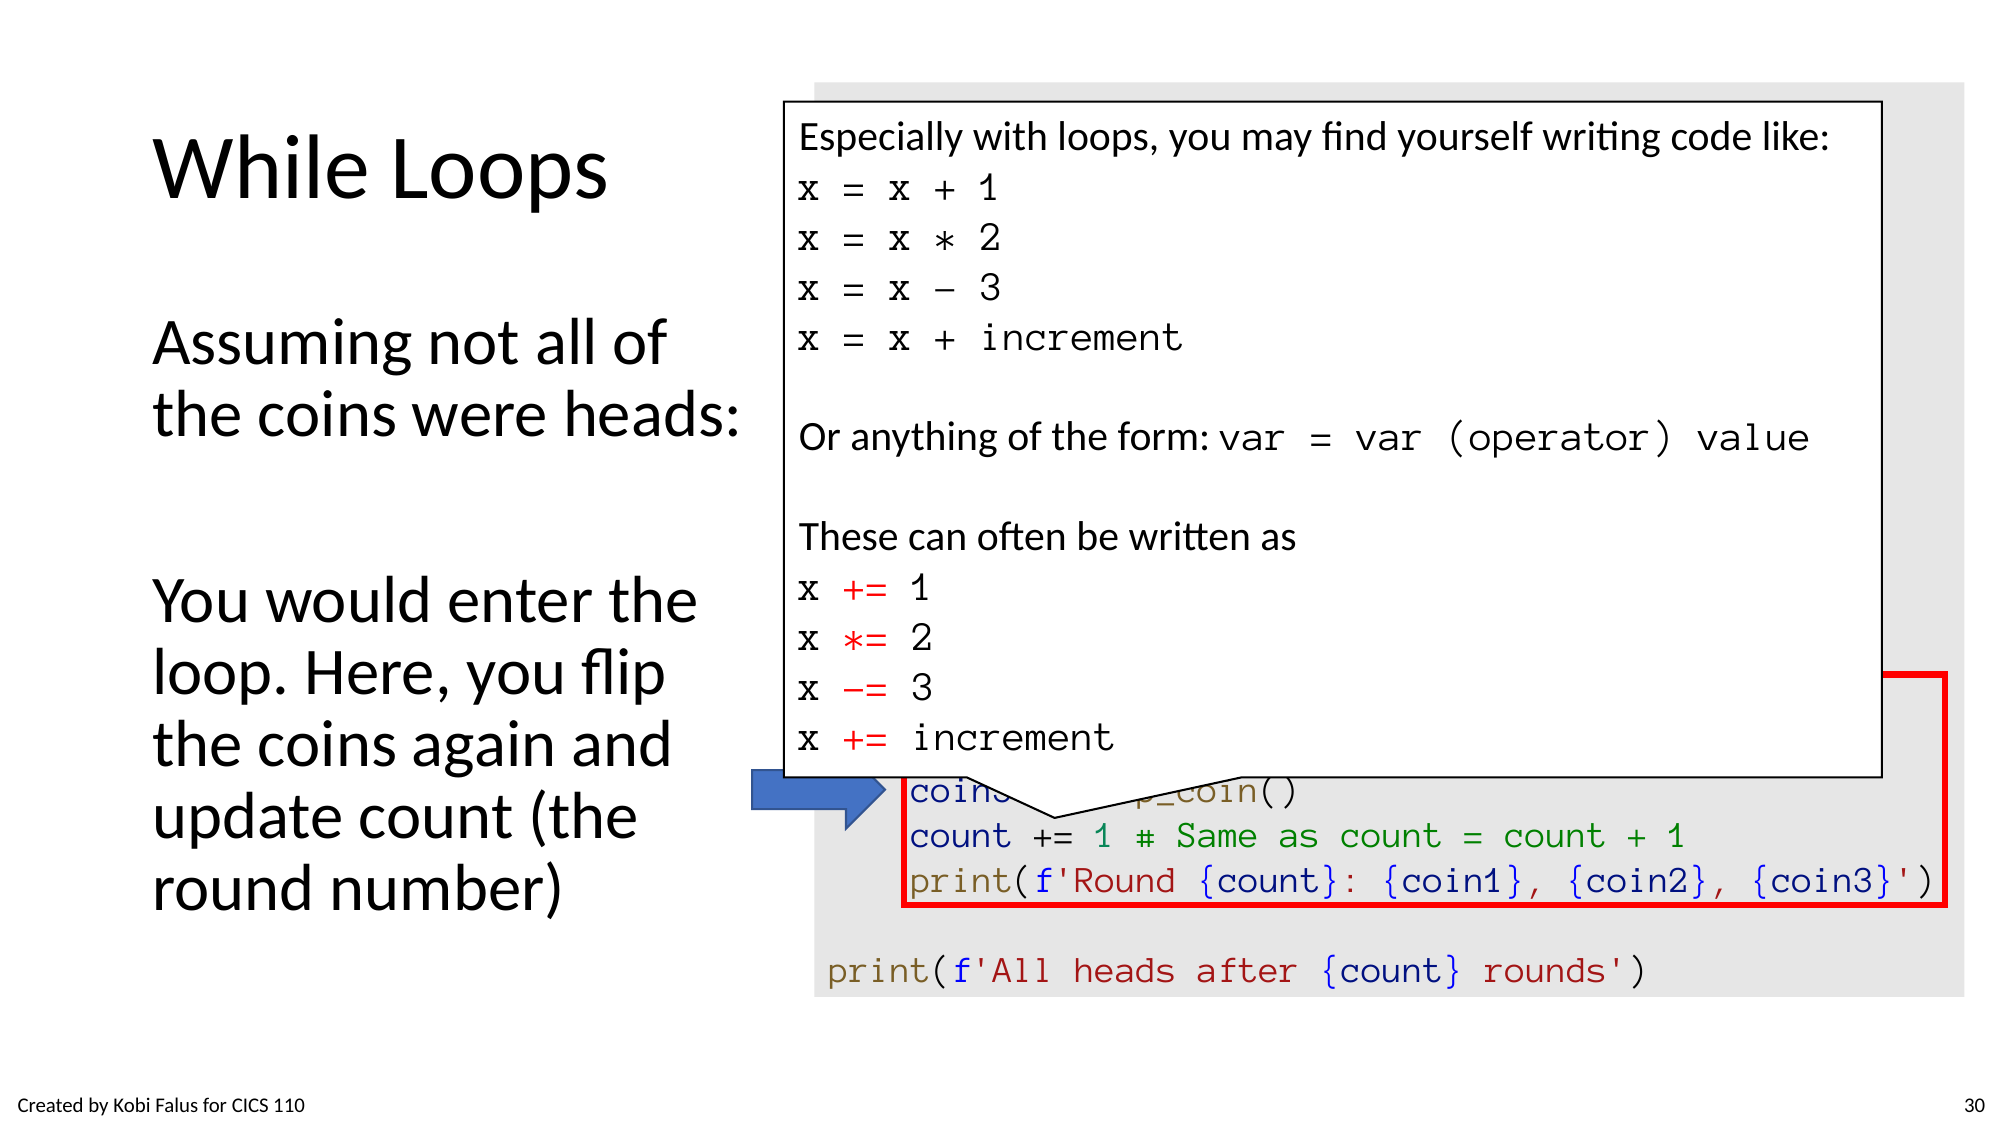

# While Loops
import random
def flip_coin():
    # This function simulates a coin flip
    return random.choice(['heads', 'tails'])
coin1 = flip_coin()
coin2 = flip_coin()
coin3 = flip_coin()
count = 1
print(f'Round {count}: {coin1}, {coin2}, {coin3}')
while not 'heads' == coin1 == coin2 == coin3:
    coin1 = flip_coin()
    coin2 = flip_coin()
    coin3 = flip_coin()
    count += 1 # Same as count = count + 1
    print(f'Round {count}: {coin1}, {coin2}, {coin3}')

print(f'All heads after {count} rounds')
Especially with loops, you may find yourself writing code like:
x = x + 1
x = x * 2
x = x – 3
x = x + increment

Or anything of the form: var = var (operator) value

These can often be written as
x += 1
x *= 2
x -= 3
x += increment
Assuming not all of the coins were heads:

You would enter the loop. Here, you flip the coins again and update count (the round number)